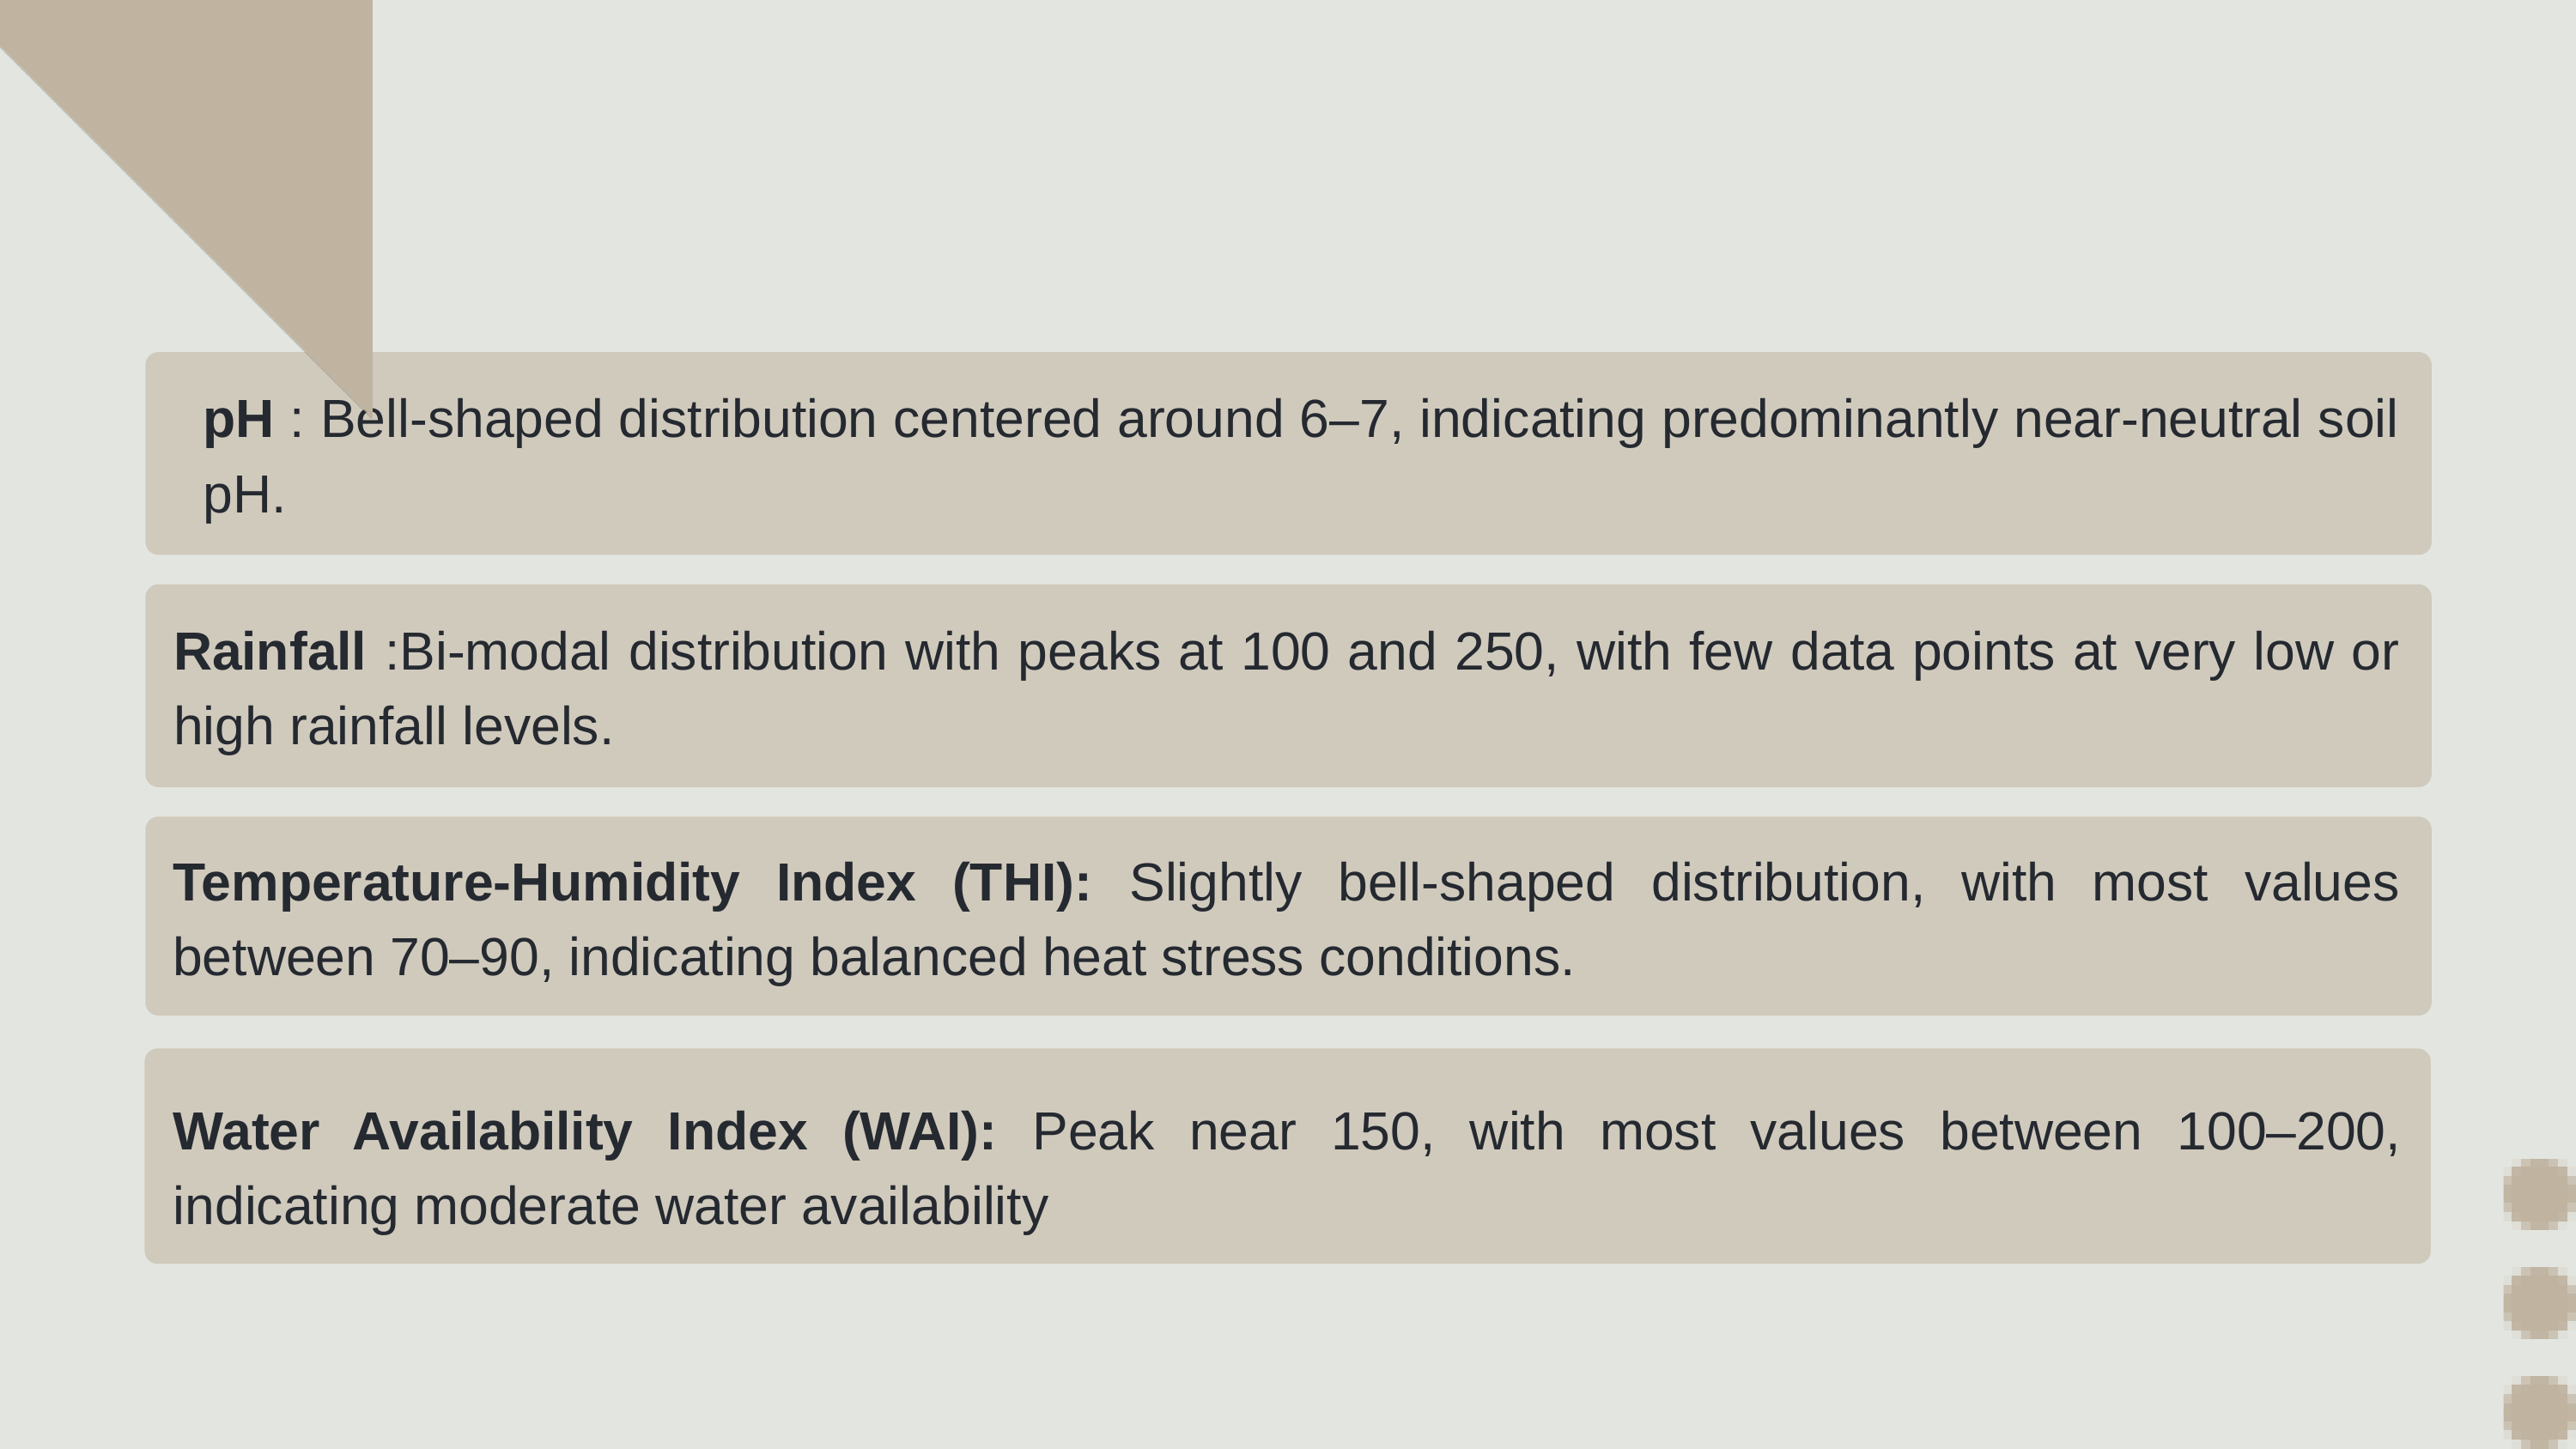

pH : Bell-shaped distribution centered around 6–7, indicating predominantly near-neutral soil pH.

Rainfall :Bi-modal distribution with peaks at 100 and 250, with few data points at very low or high rainfall levels.

Temperature-Humidity Index (THI): Slightly bell-shaped distribution, with most values between 70–90, indicating balanced heat stress conditions.

Water Availability Index (WAI): Peak near 150, with most values between 100–200, indicating moderate water availability